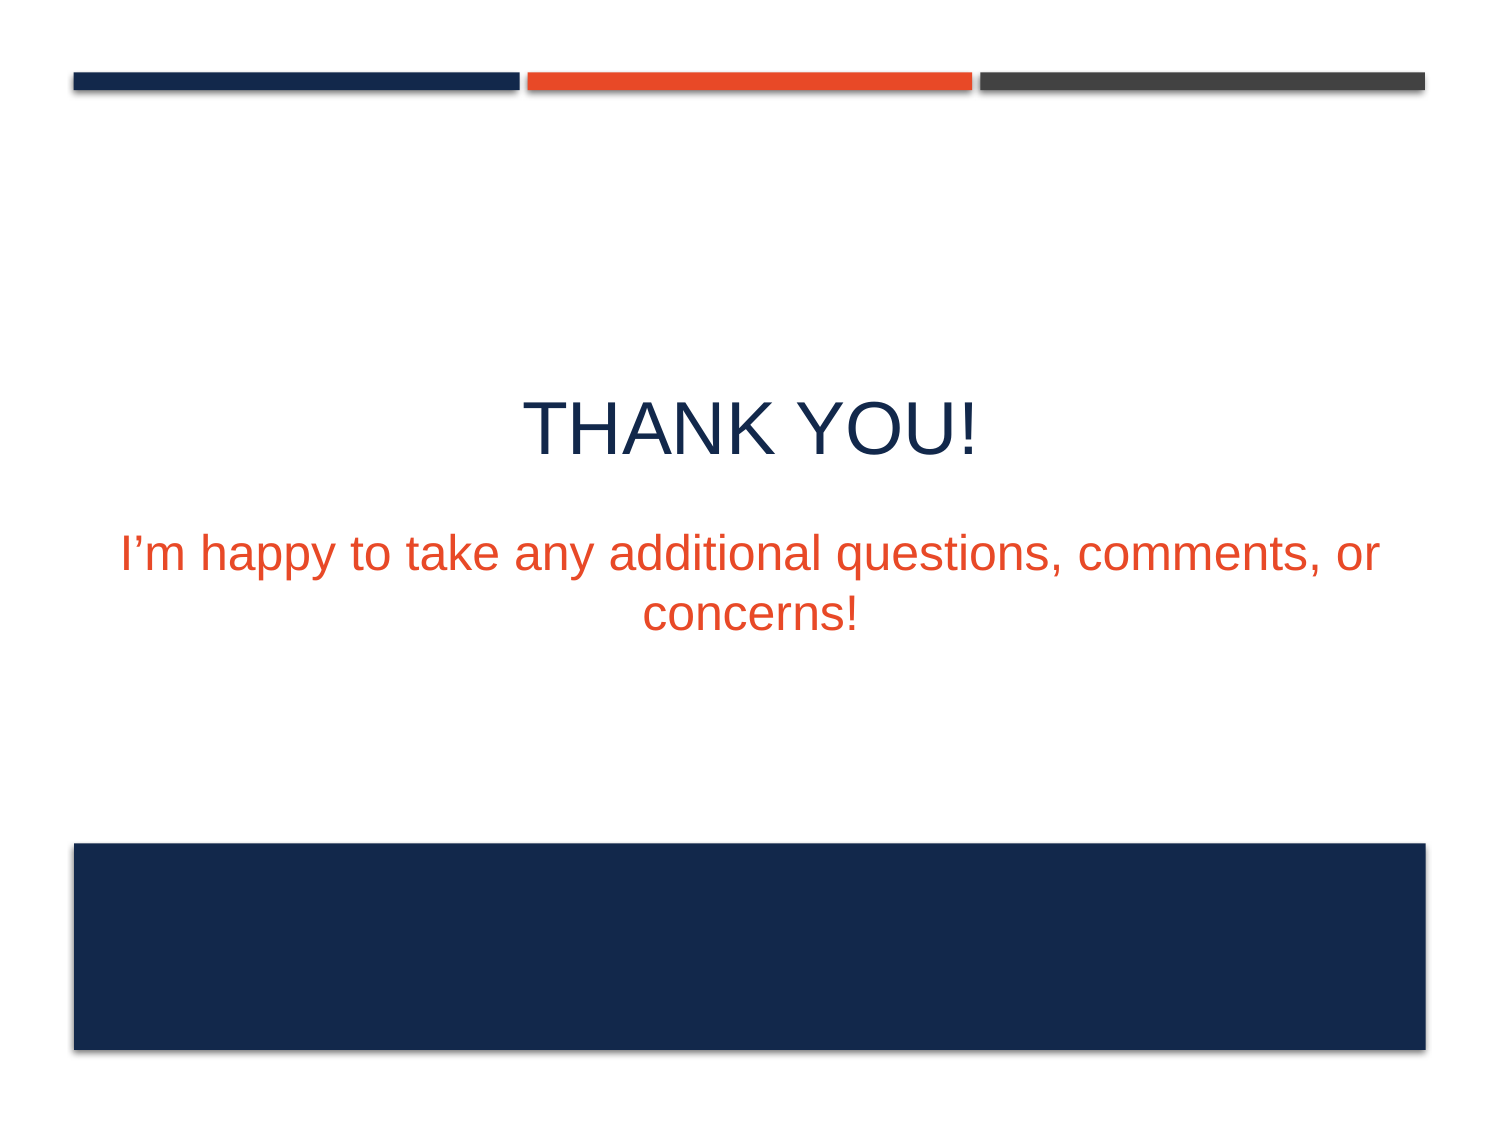

# Thank you!
I’m happy to take any additional questions, comments, or concerns!